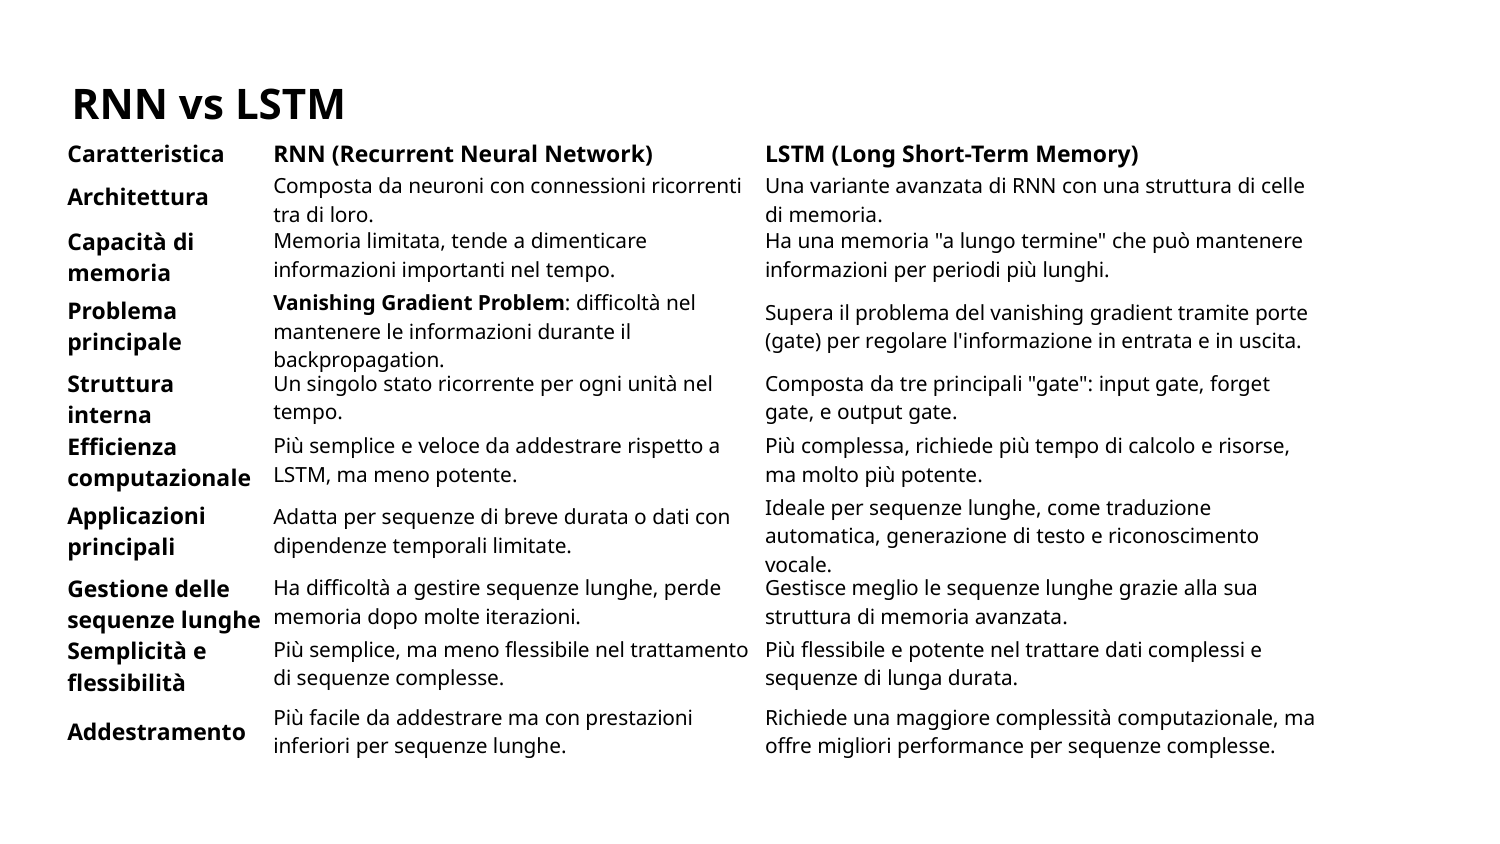

RNN vs LSTM
| Caratteristica | RNN (Recurrent Neural Network) | LSTM (Long Short-Term Memory) |
| --- | --- | --- |
| Architettura | Composta da neuroni con connessioni ricorrenti tra di loro. | Una variante avanzata di RNN con una struttura di celle di memoria. |
| Capacità di memoria | Memoria limitata, tende a dimenticare informazioni importanti nel tempo. | Ha una memoria "a lungo termine" che può mantenere informazioni per periodi più lunghi. |
| Problema principale | Vanishing Gradient Problem: difficoltà nel mantenere le informazioni durante il backpropagation. | Supera il problema del vanishing gradient tramite porte (gate) per regolare l'informazione in entrata e in uscita. |
| Struttura interna | Un singolo stato ricorrente per ogni unità nel tempo. | Composta da tre principali "gate": input gate, forget gate, e output gate. |
| Efficienza computazionale | Più semplice e veloce da addestrare rispetto a LSTM, ma meno potente. | Più complessa, richiede più tempo di calcolo e risorse, ma molto più potente. |
| Applicazioni principali | Adatta per sequenze di breve durata o dati con dipendenze temporali limitate. | Ideale per sequenze lunghe, come traduzione automatica, generazione di testo e riconoscimento vocale. |
| Gestione delle sequenze lunghe | Ha difficoltà a gestire sequenze lunghe, perde memoria dopo molte iterazioni. | Gestisce meglio le sequenze lunghe grazie alla sua struttura di memoria avanzata. |
| Semplicità e flessibilità | Più semplice, ma meno flessibile nel trattamento di sequenze complesse. | Più flessibile e potente nel trattare dati complessi e sequenze di lunga durata. |
| Addestramento | Più facile da addestrare ma con prestazioni inferiori per sequenze lunghe. | Richiede una maggiore complessità computazionale, ma offre migliori performance per sequenze complesse. |